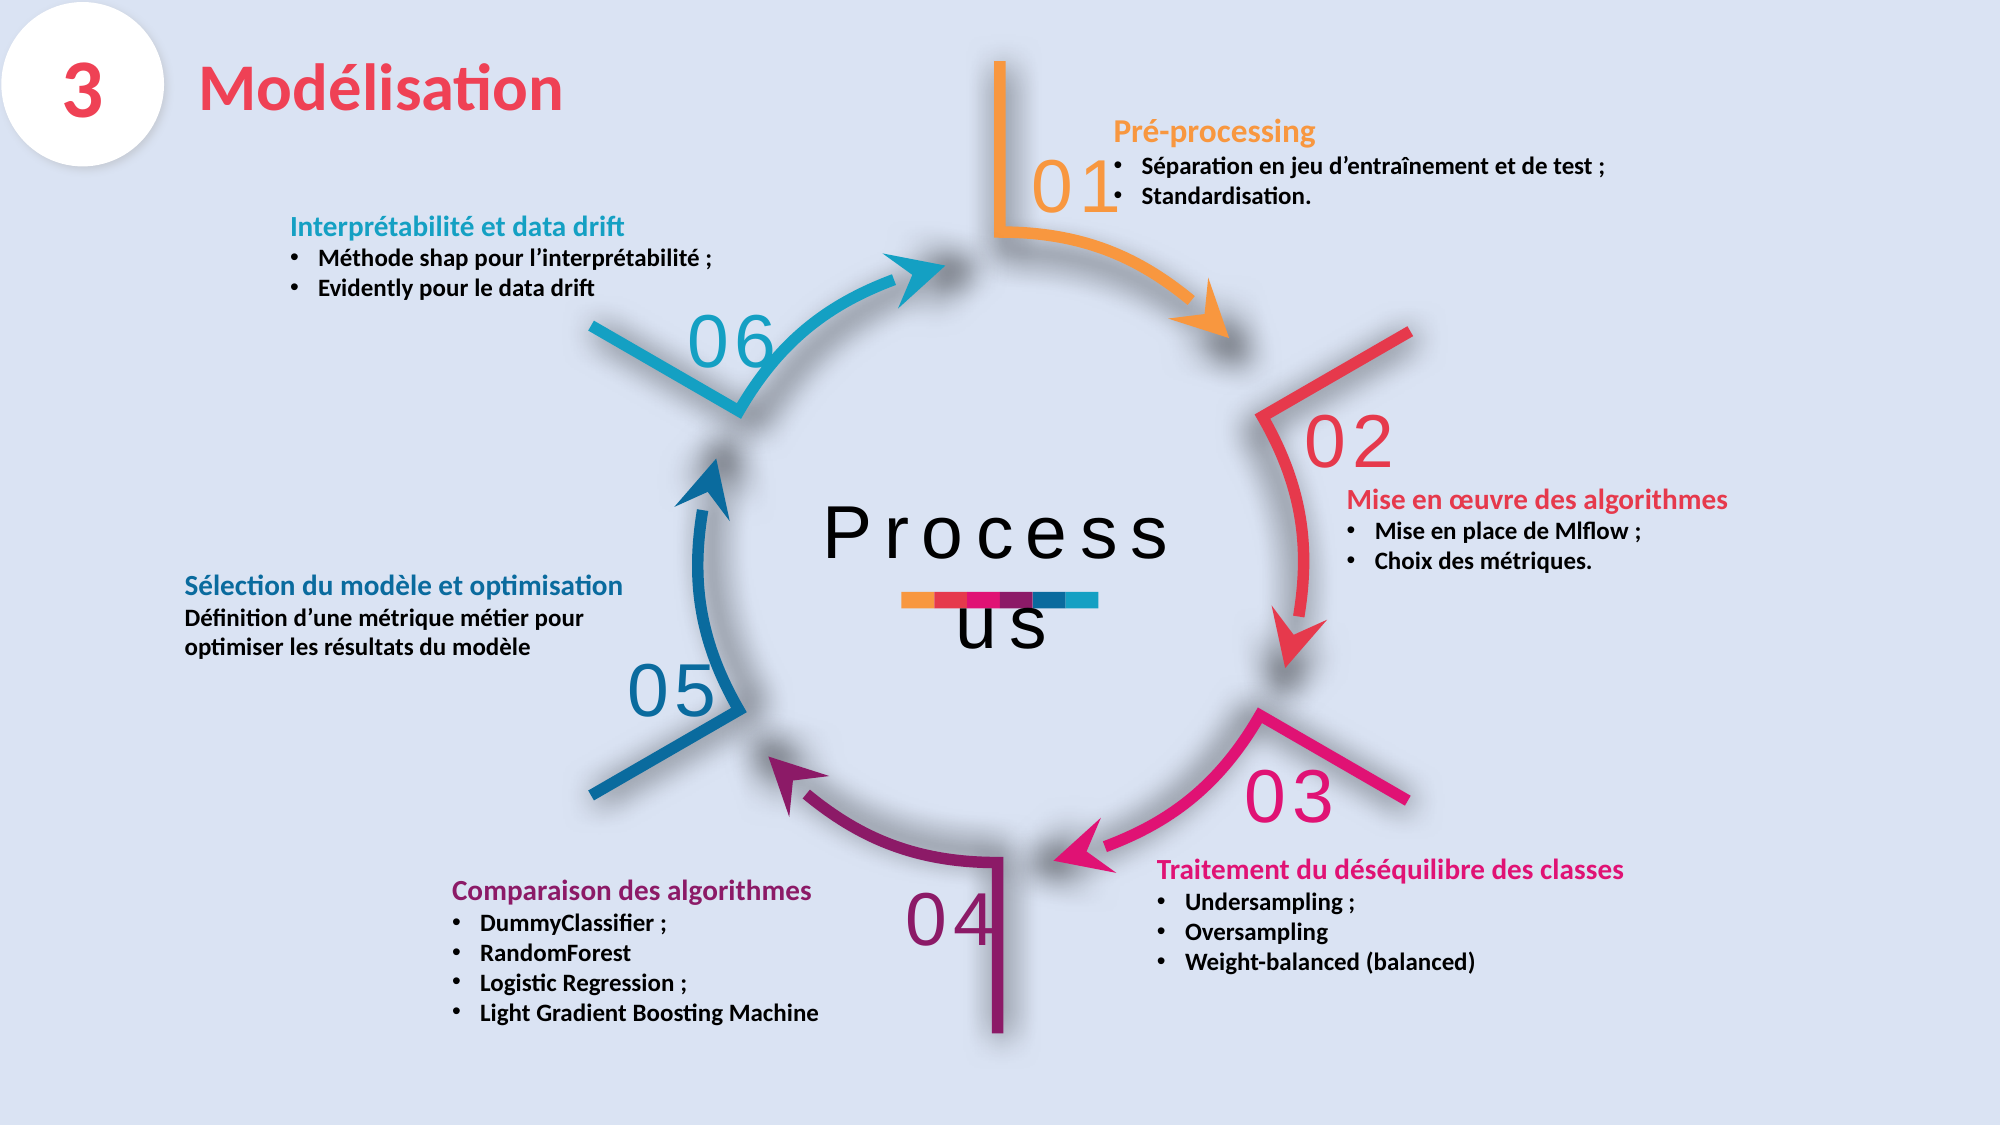

3
Modélisation

Pré-processing
Séparation en jeu d’entraînement et de test ;
Standardisation.
01

Interprétabilité et data drift
Méthode shap pour l’interprétabilité ;
Evidently pour le data drift
06

02
Mise en œuvre des algorithmes
Mise en place de Mlflow ;
Choix des métriques.
Processus

Sélection du modèle et optimisation
Définition d’une métrique métier pour optimiser les résultats du modèle
05

03
Traitement du déséquilibre des classes
Undersampling ;
Oversampling
Weight-balanced (balanced)

04
Comparaison des algorithmes
DummyClassifier ;
RandomForest
Logistic Regression ;
Light Gradient Boosting Machine